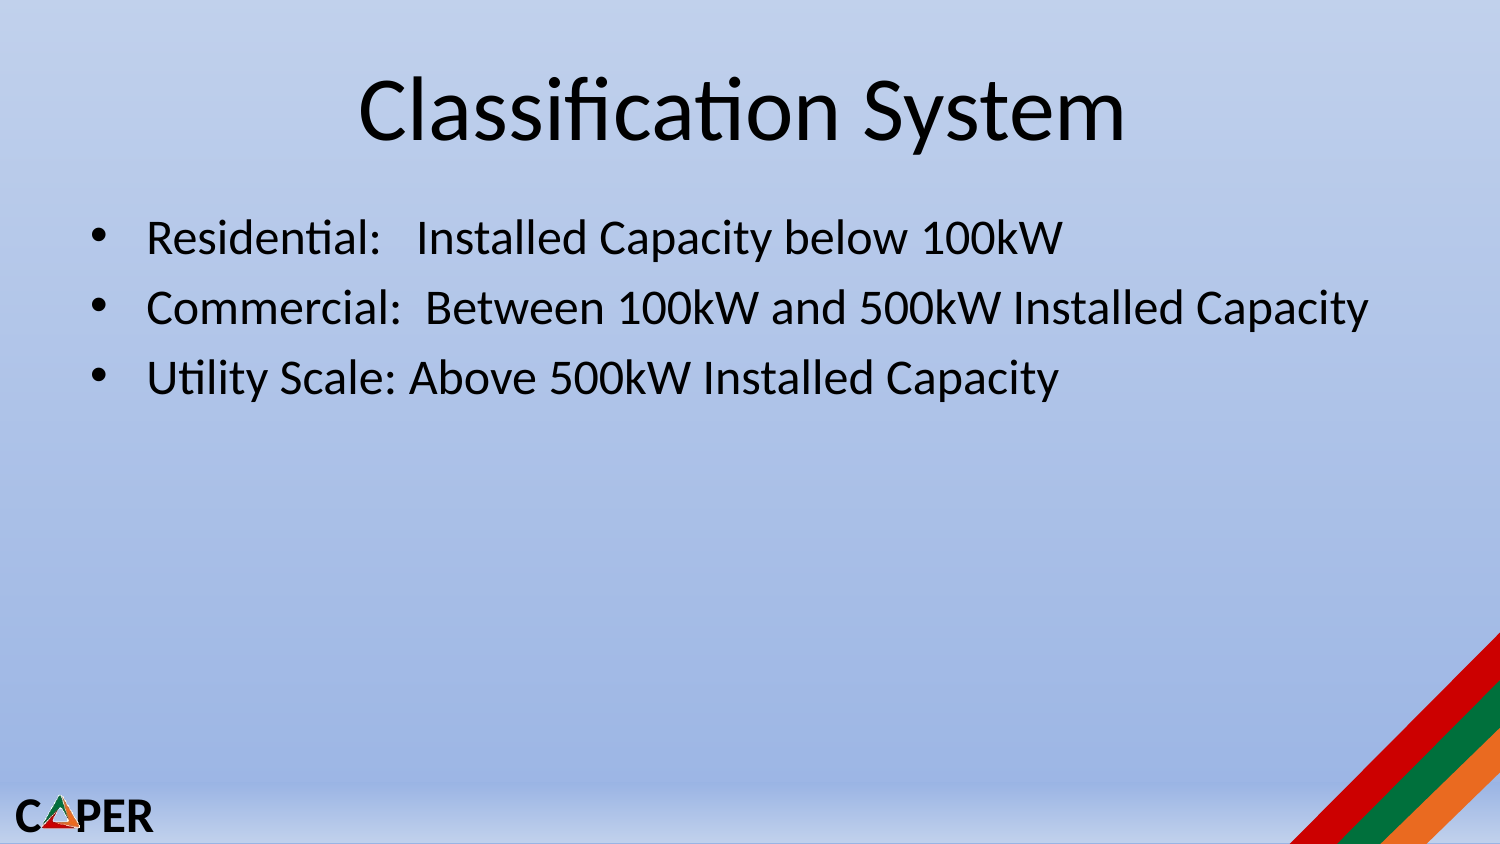

# Classification System
Residential:   Installed Capacity below 100kW
Commercial:  Between 100kW and 500kW Installed Capacity
Utility Scale: Above 500kW Installed Capacity